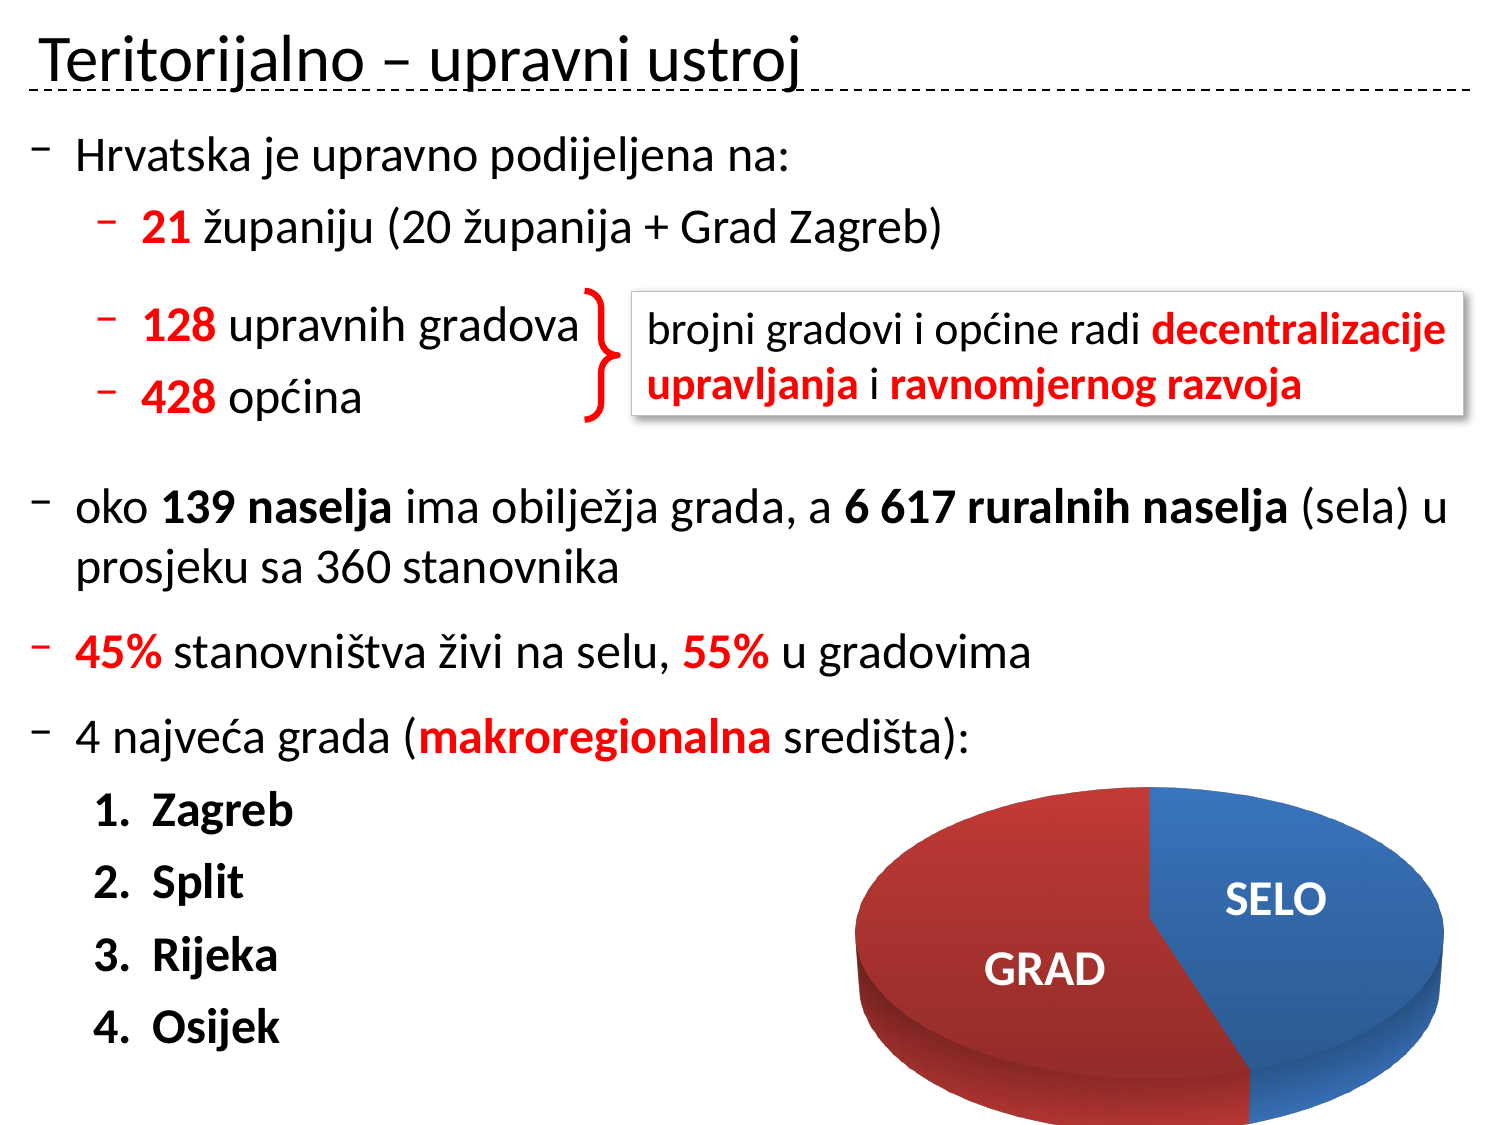

# Teritorijalno – upravni ustroj
Hrvatska je upravno podijeljena na:
21 županiju (20 županija + Grad Zagreb)
128 upravnih gradova
428 općina
oko 139 naselja ima obilježja grada, a 6 617 ruralnih naselja (sela) u prosjeku sa 360 stanovnika
45% stanovništva živi na selu, 55% u gradovima
4 najveća grada (makroregionalna središta):
Zagreb
Split
Rijeka
Osijek

brojni gradovi i općine radi decentralizacije upravljanja i ravnomjernog razvoja

[unsupported chart]

SELO
GRAD